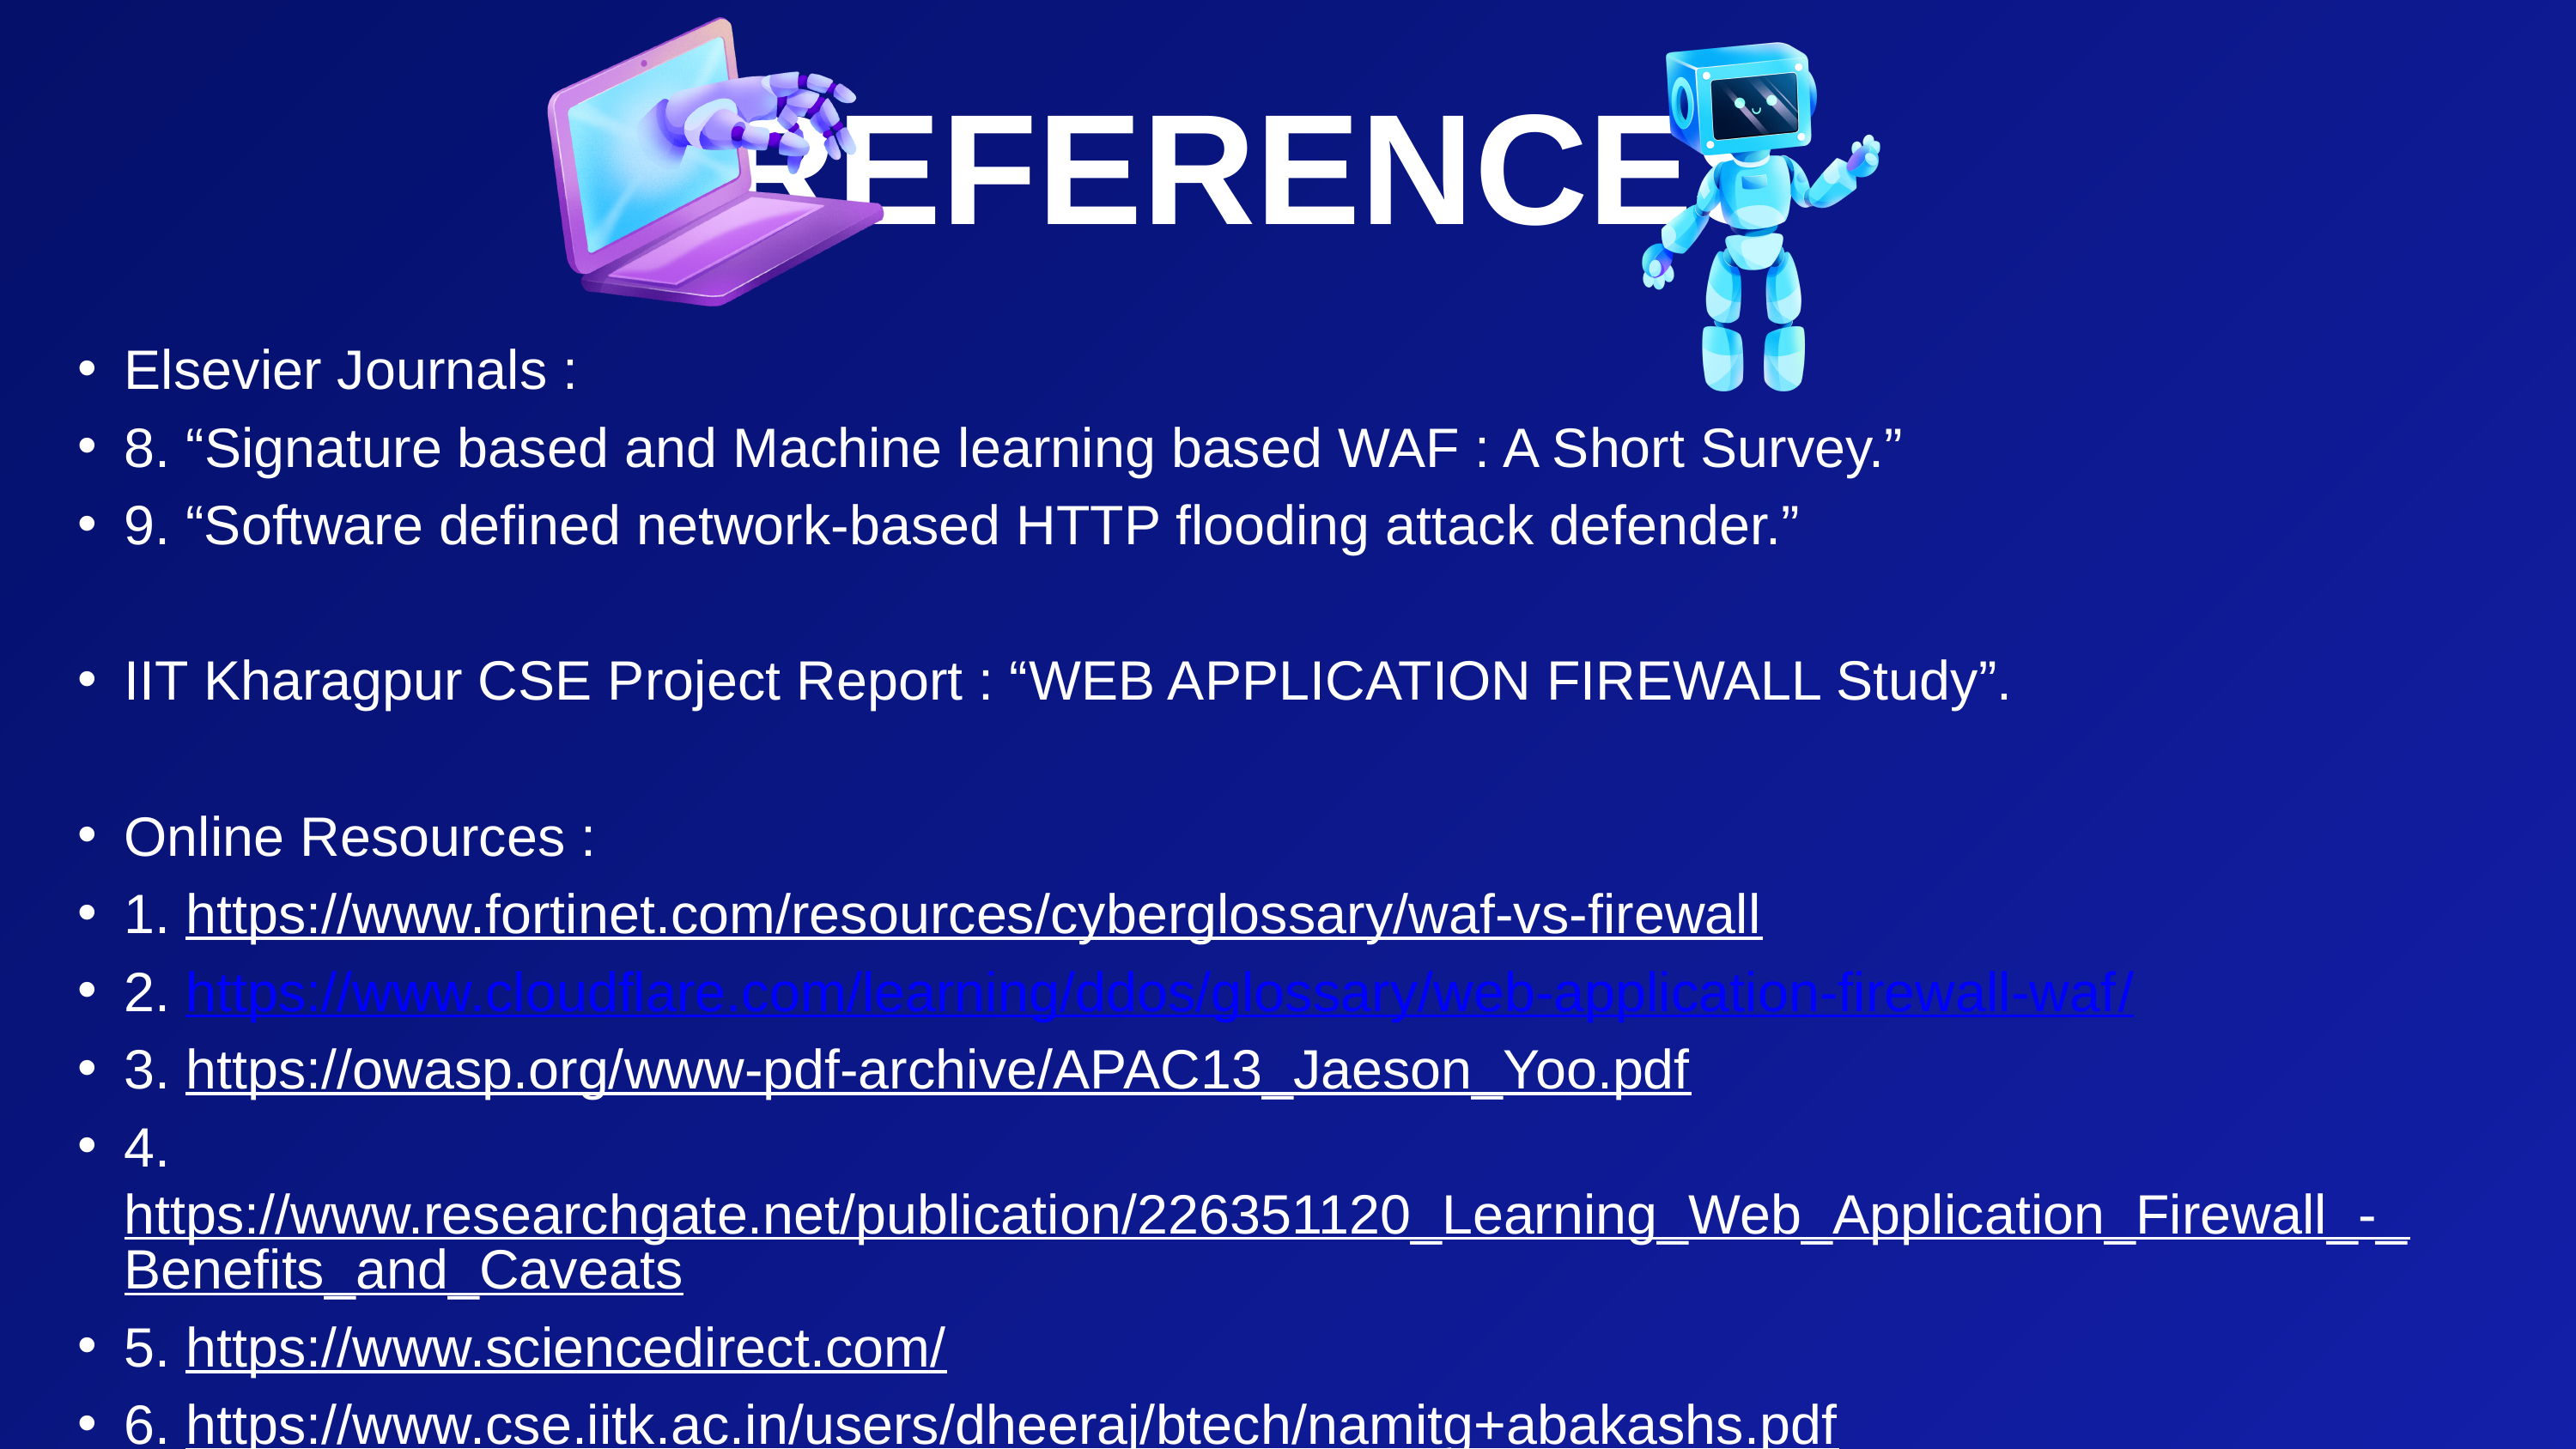

# REFERENCES

Elsevier Journals :
8. “Signature based and Machine learning based WAF : A Short Survey.”
9. “Software defined network-based HTTP flooding attack defender.”

IIT Kharagpur CSE Project Report : “WEB APPLICATION FIREWALL Study”.

Online Resources :
1. https://www.fortinet.com/resources/cyberglossary/waf-vs-firewall
2. https://www.cloudflare.com/learning/ddos/glossary/web-application-firewall-waf/
3. https://owasp.org/www-pdf-archive/APAC13_Jaeson_Yoo.pdf
4. https://www.researchgate.net/publication/226351120_Learning_Web_Application_Firewall_-_Benefits_and_Caveats
5. https://www.sciencedirect.com/
6. https://www.cse.iitk.ac.in/users/dheeraj/btech/namitg+abakashs.pdf